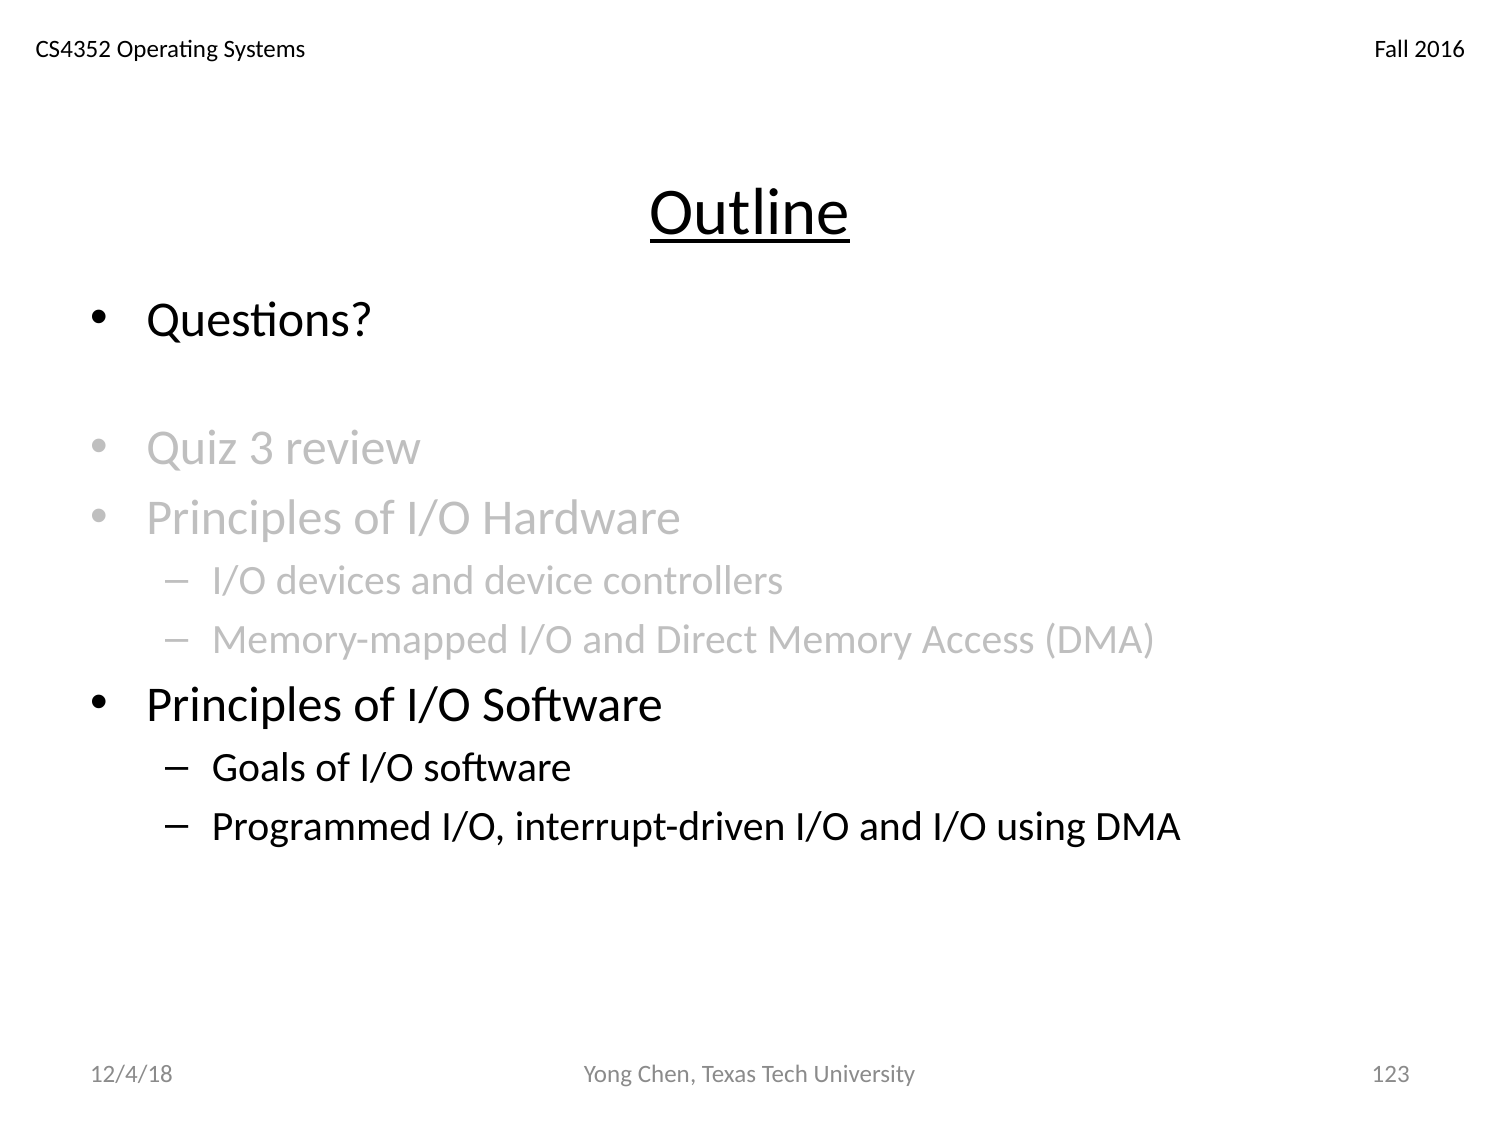

# Outline
Questions?

Quiz 3 review
Principles of I/O Hardware
I/O devices and device controllers
Memory-mapped I/O and Direct Memory Access (DMA)
Principles of I/O Software
Goals of I/O software
Programmed I/O, interrupt-driven I/O and I/O using DMA
12/4/18
Yong Chen, Texas Tech University
123